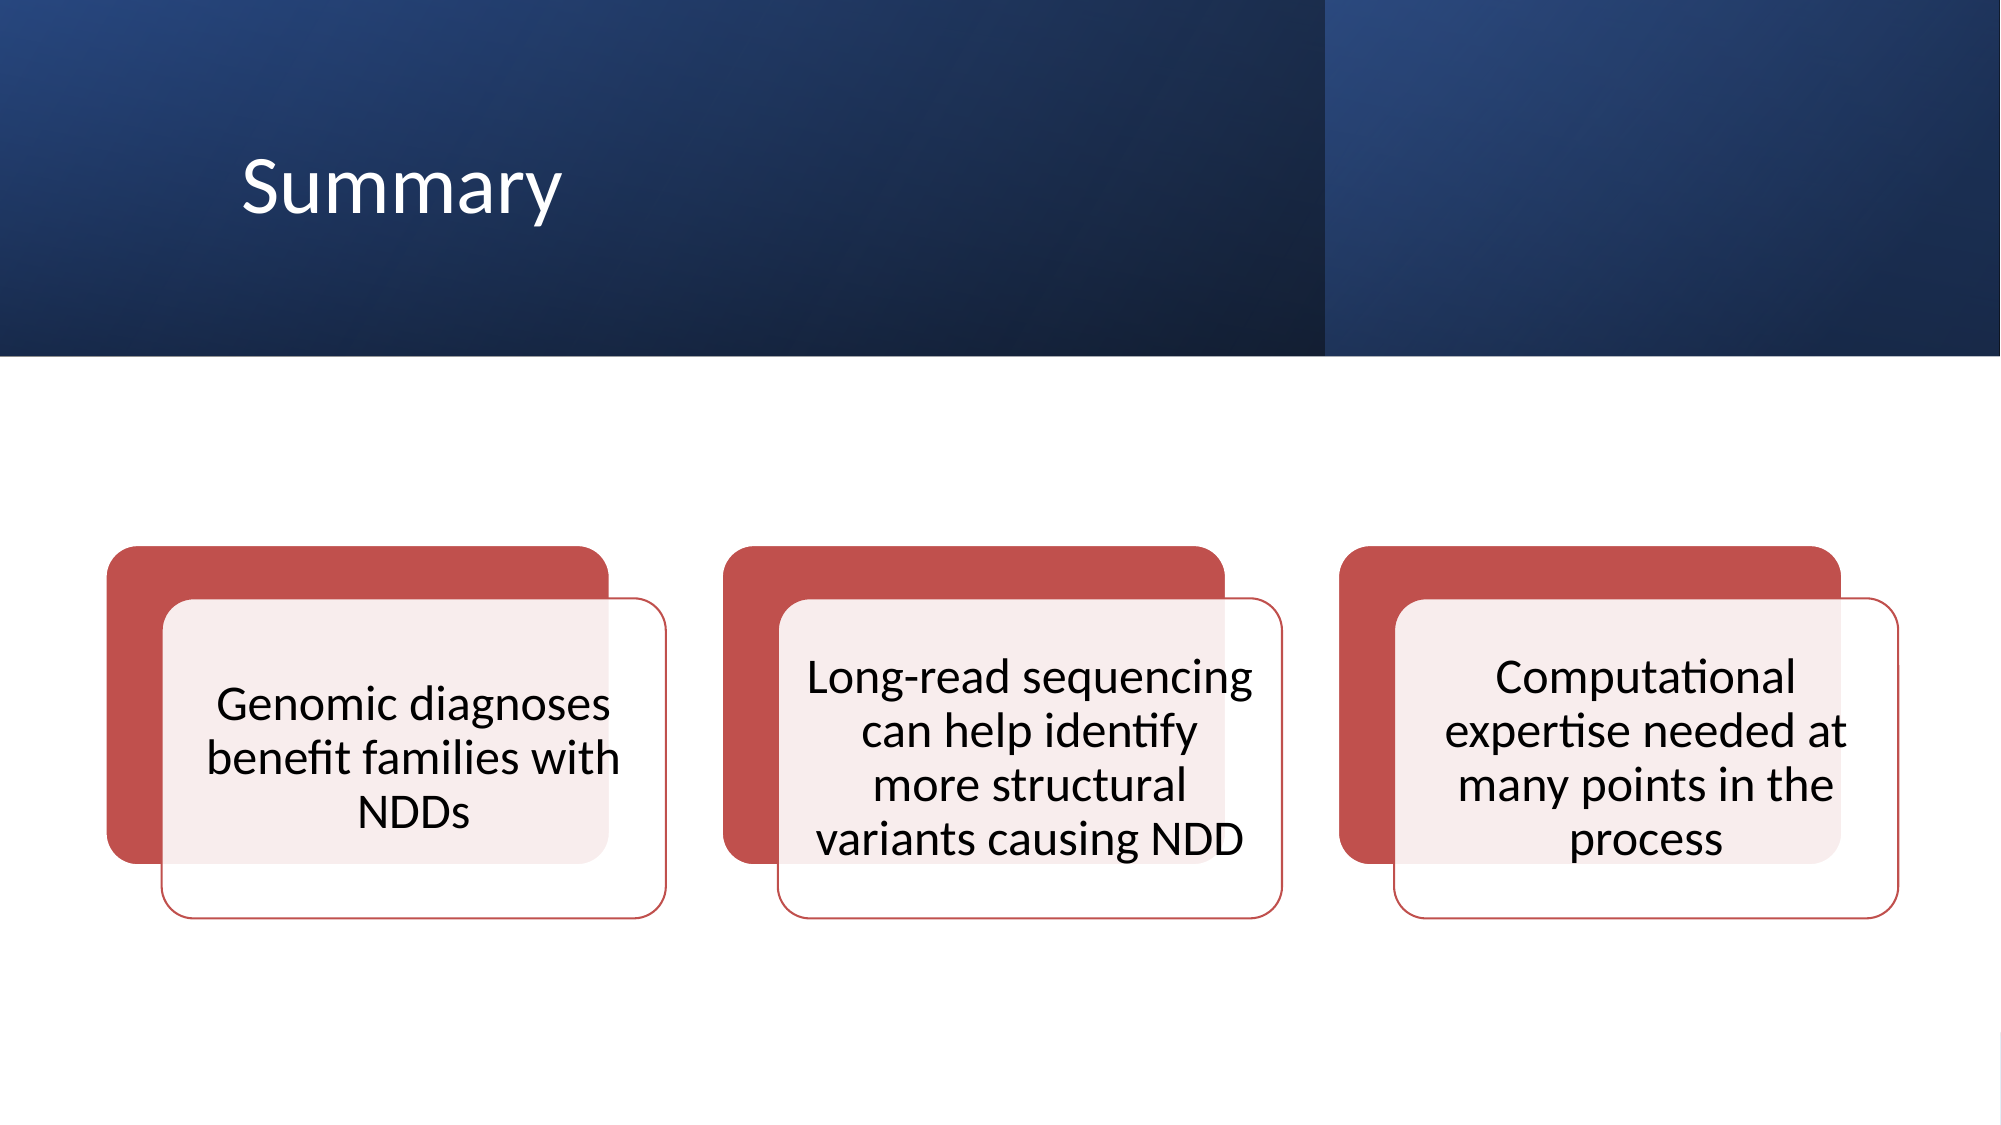

# Summary

Genomic diagnoses benefit families with NDDs
Long-read sequencing can help identify more structural variants causing NDD
Computational expertise needed at many points in the process